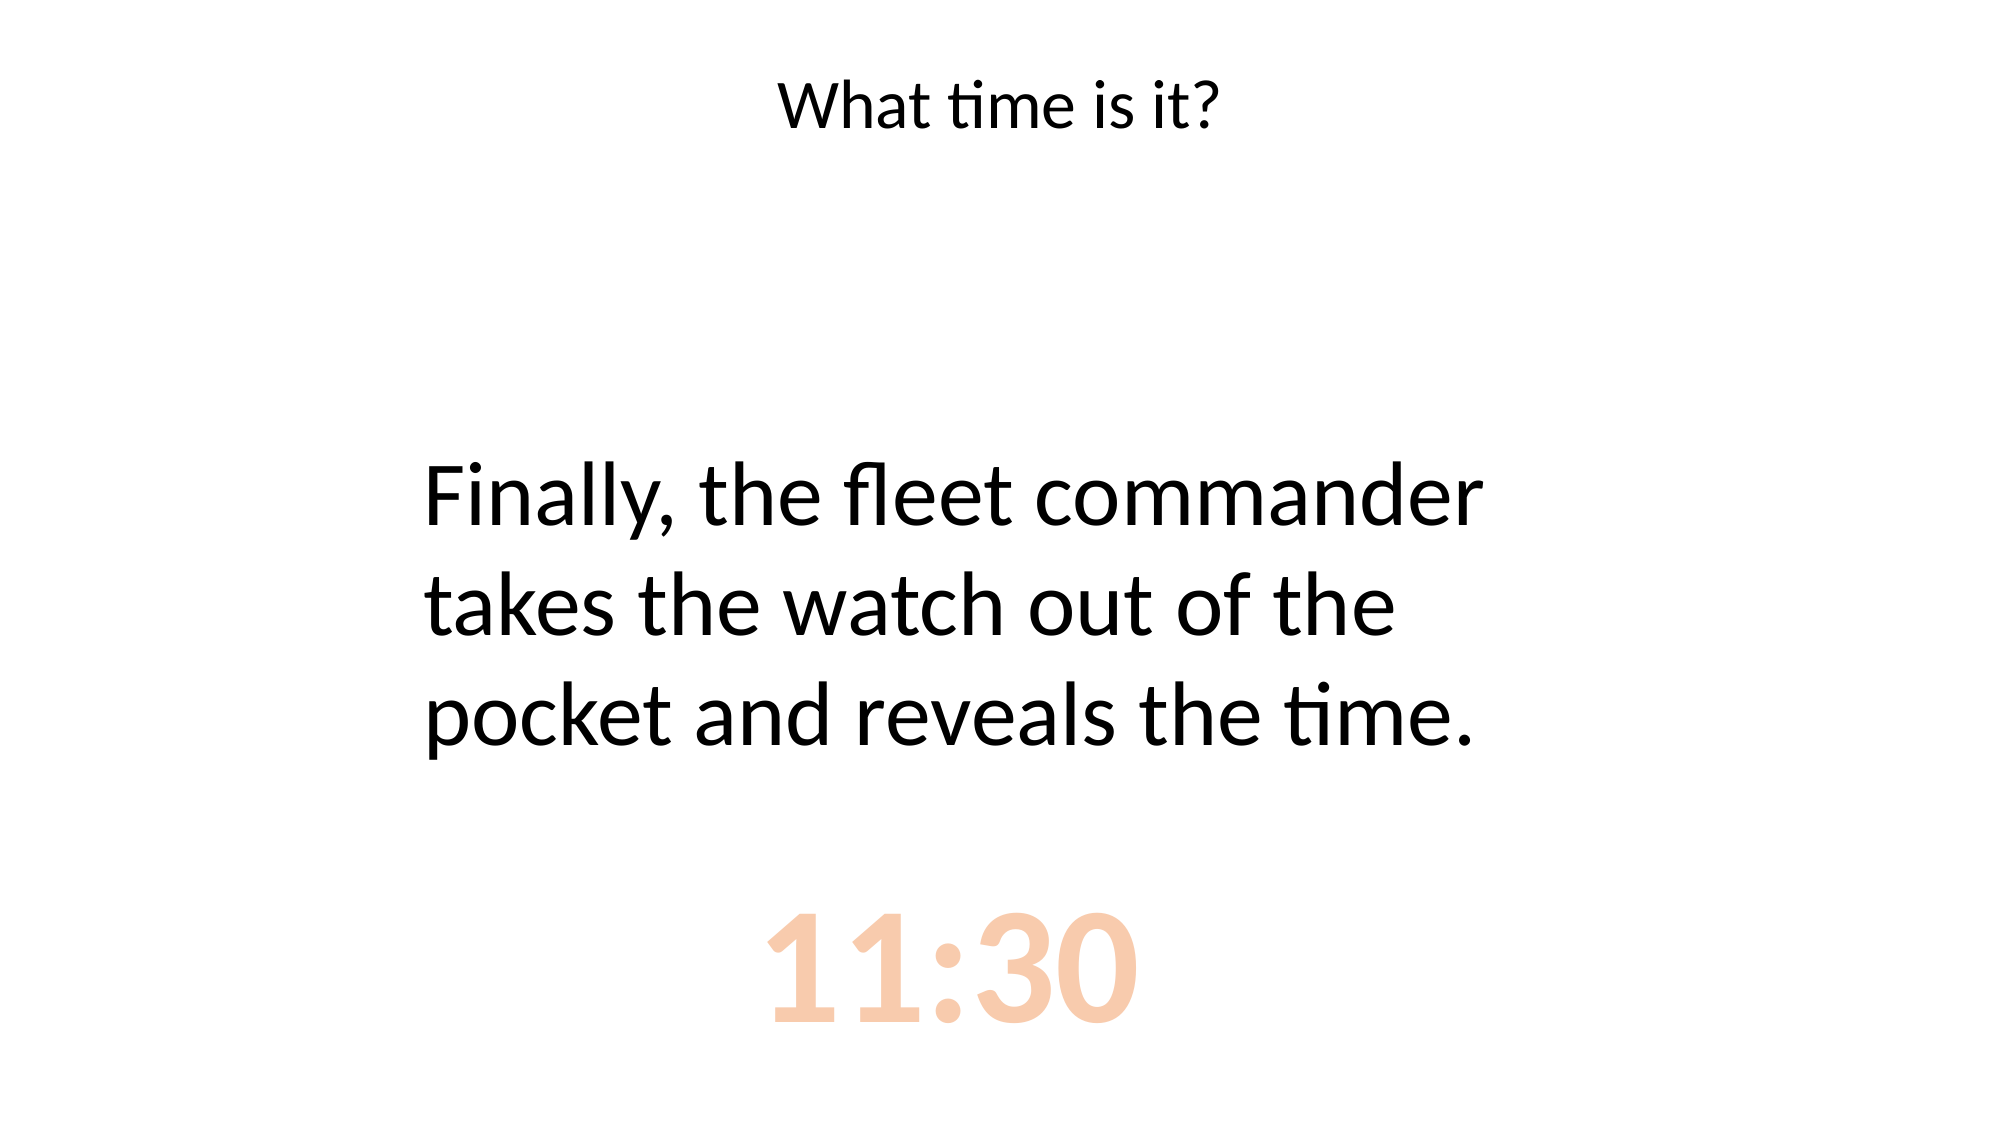

# What time is it?
Finally, the fleet commander takes the watch out of the pocket and reveals the time.
11:30